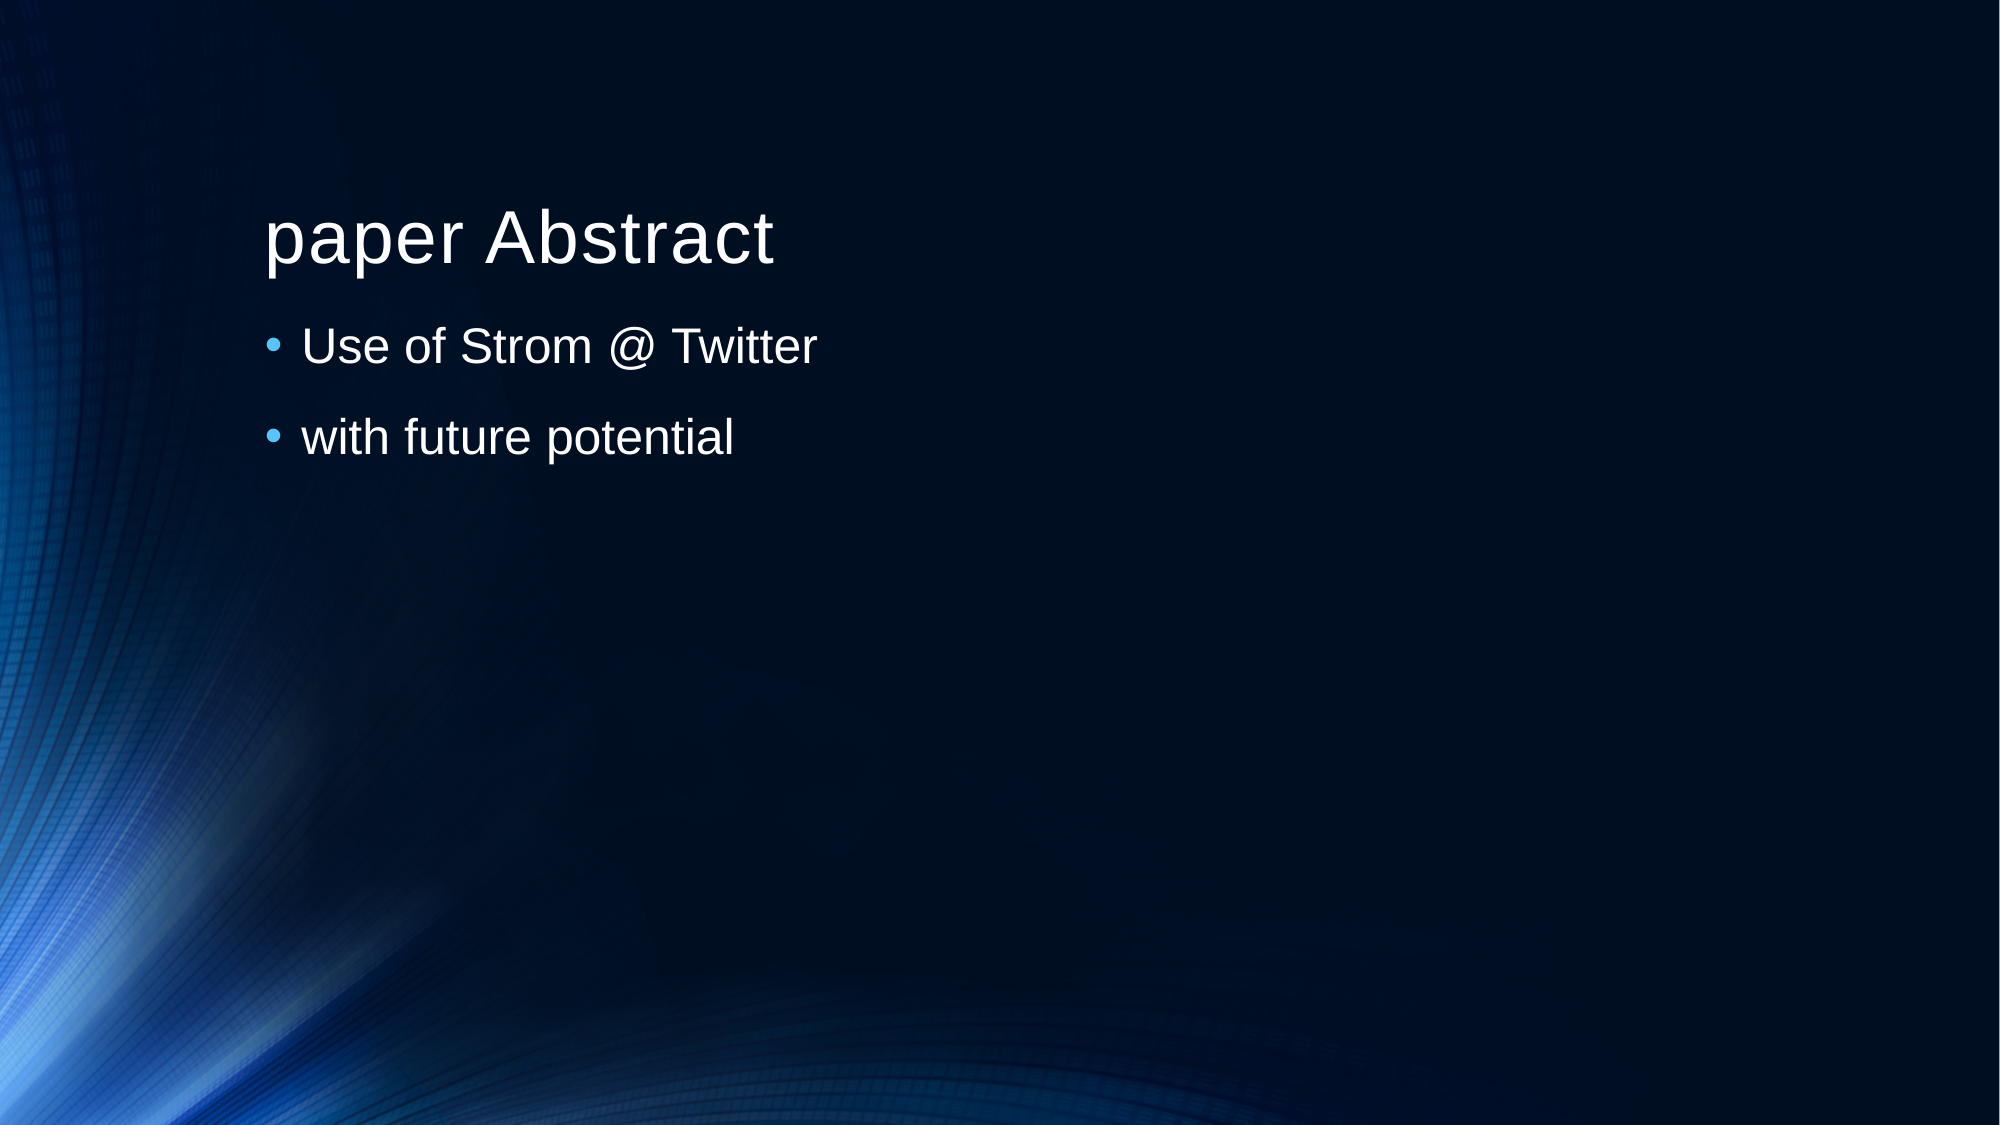

# paper Abstract
Use of Strom @ Twitter
with future potential